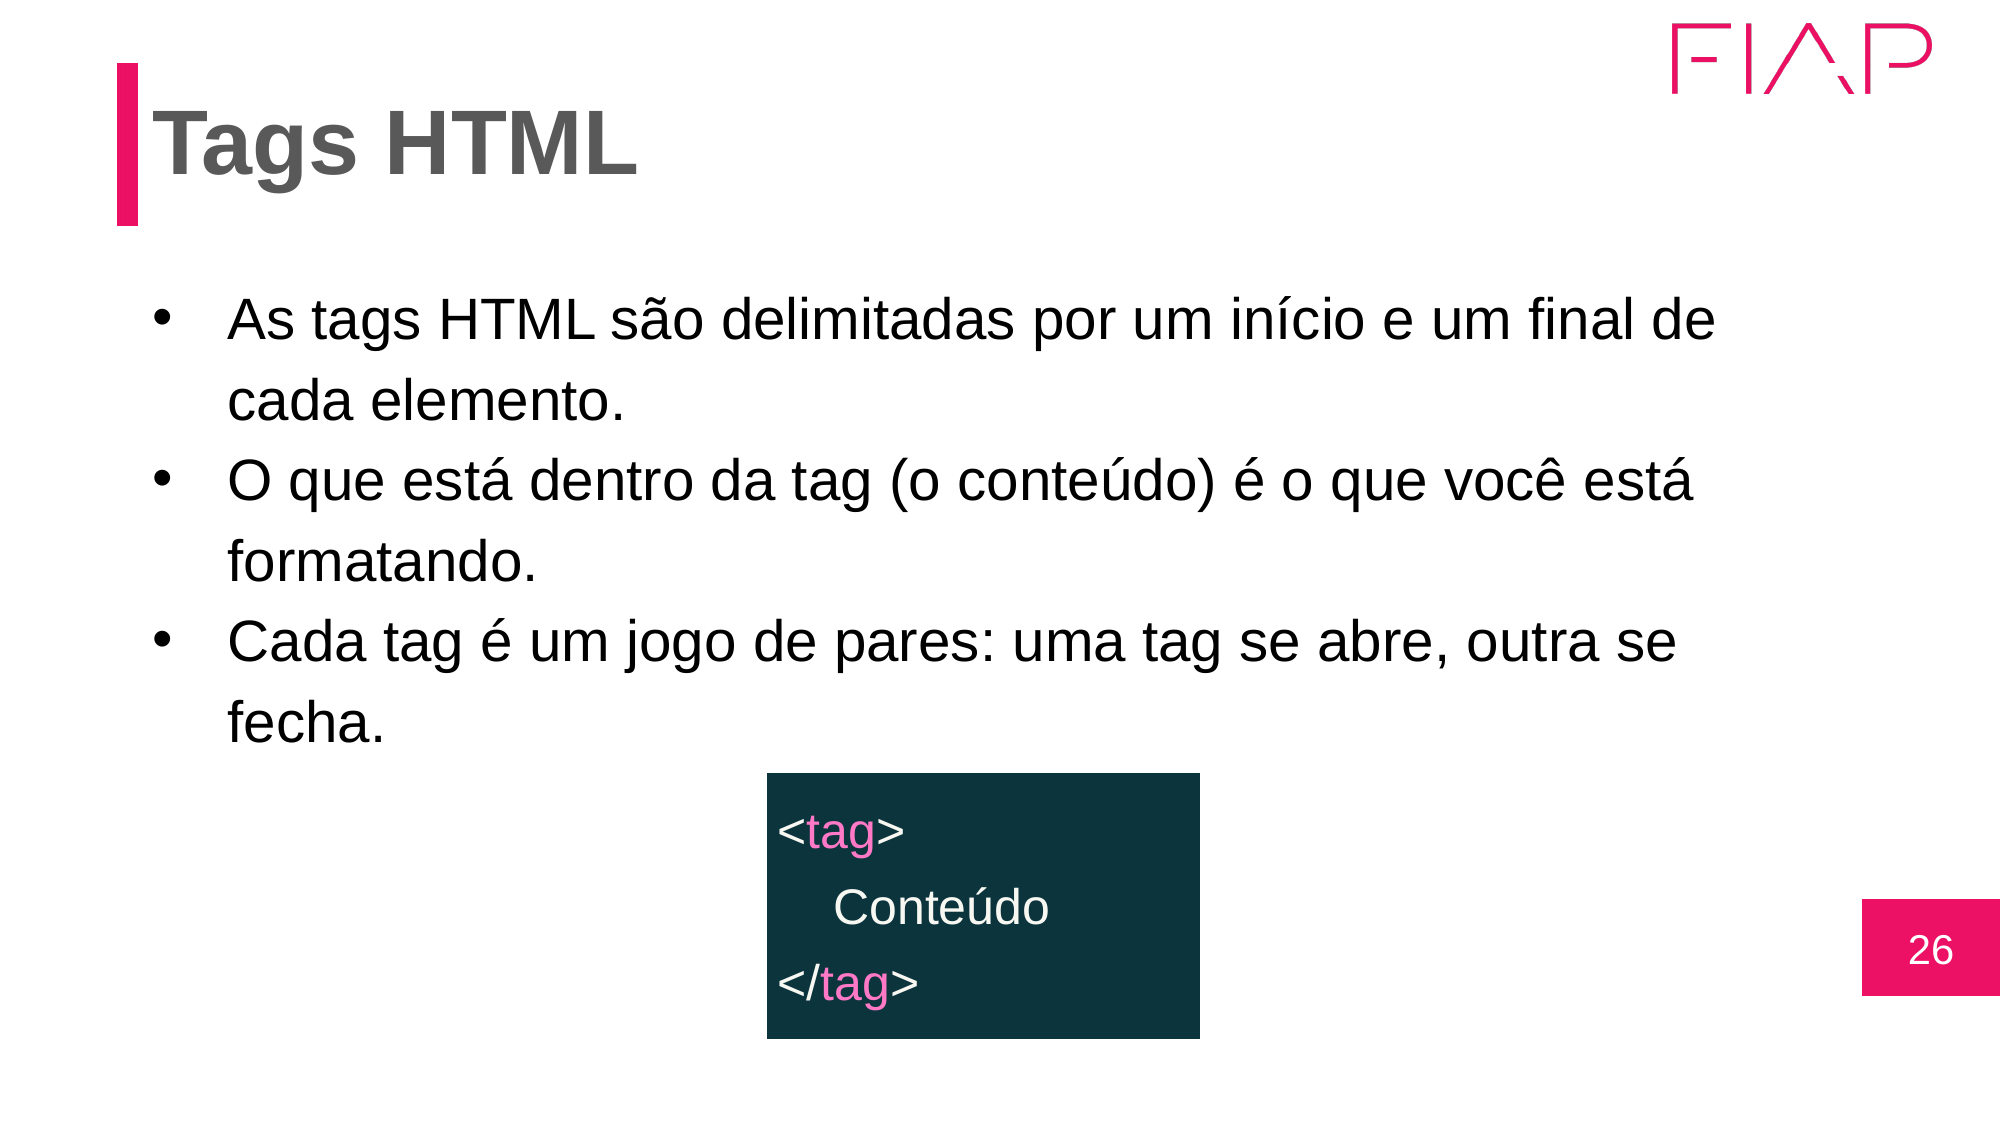

# Tags HTML
As tags HTML são delimitadas por um início e um final de cada elemento.
O que está dentro da tag (o conteúdo) é o que você está formatando.
Cada tag é um jogo de pares: uma tag se abre, outra se fecha.
| <tag> Conteúdo </tag> |
| --- |
26